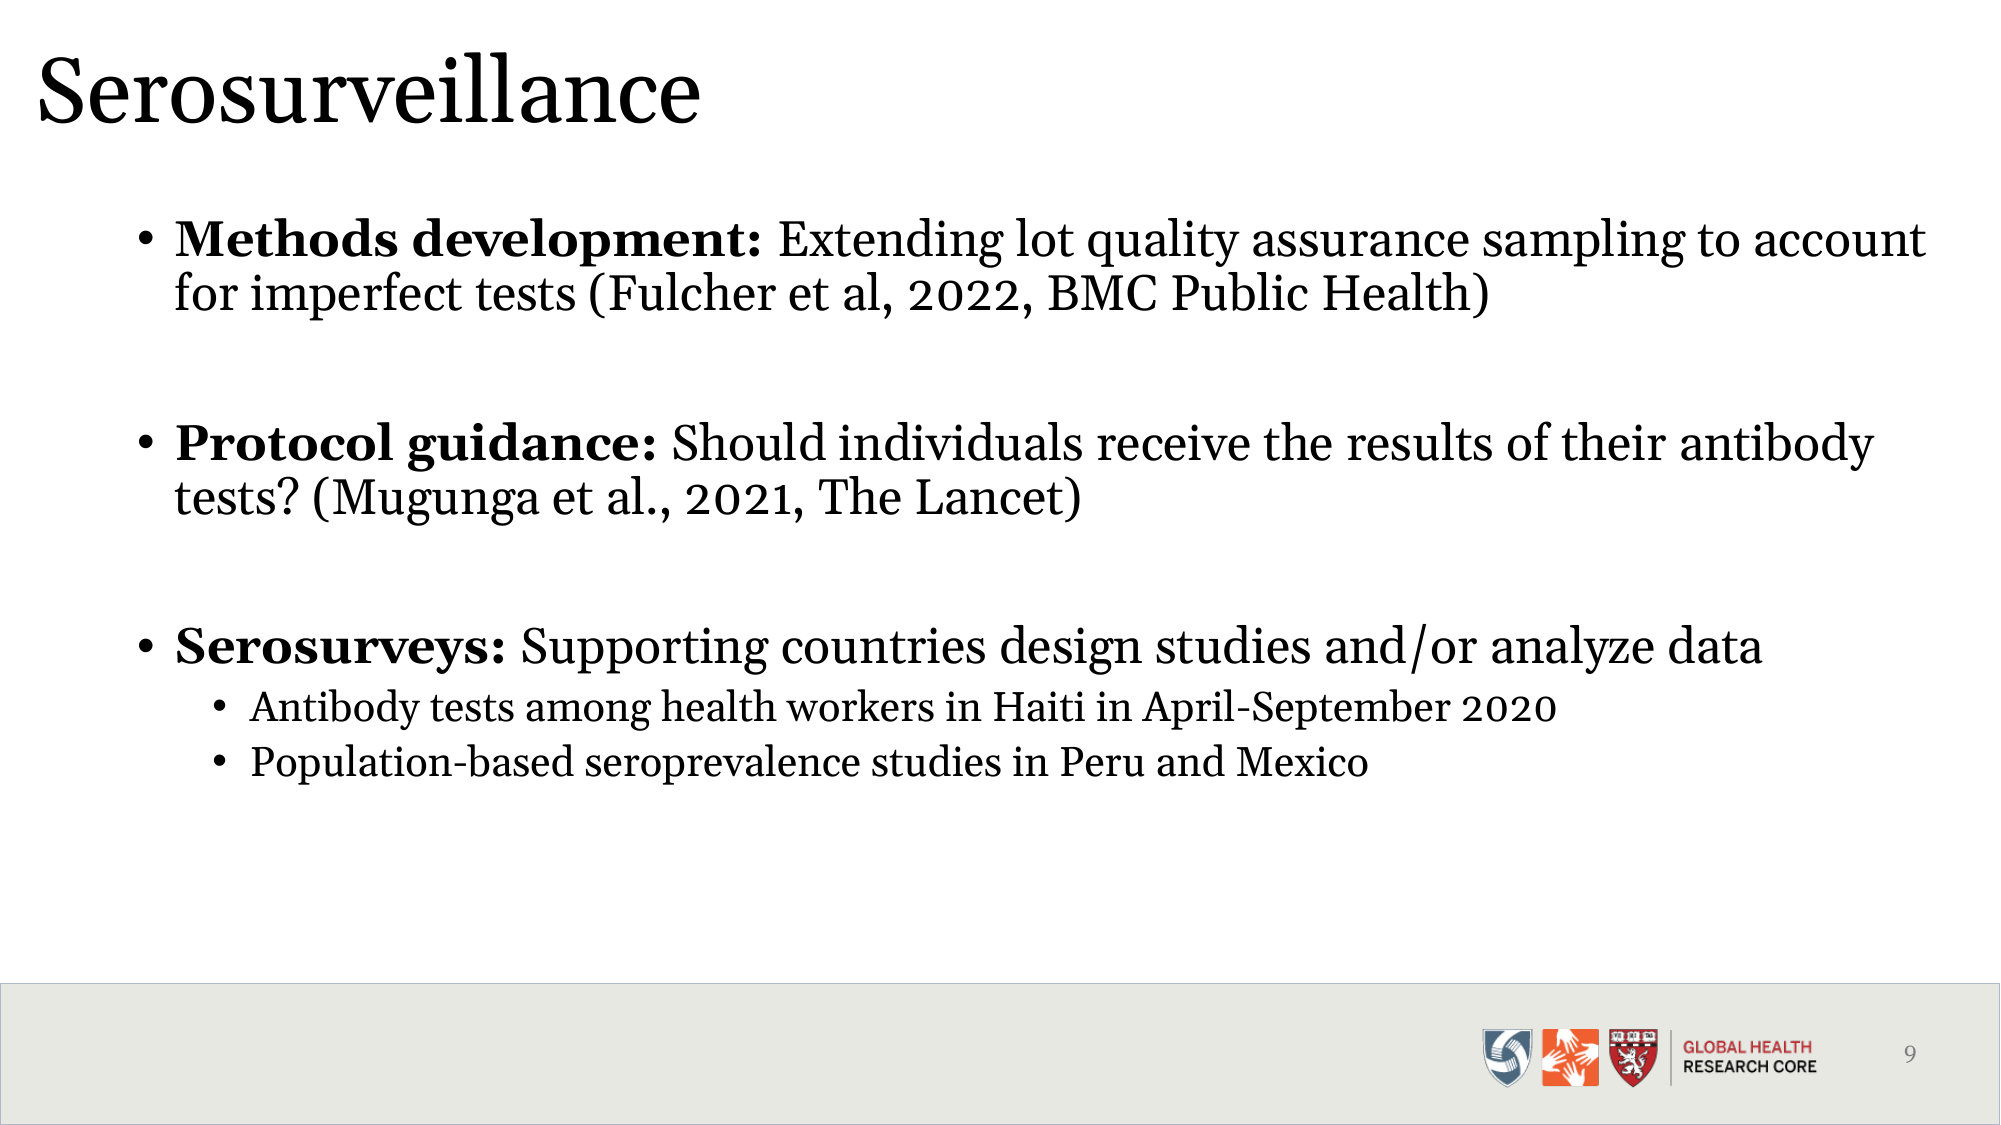

# Serosurveillance
Methods development: Extending lot quality assurance sampling to account for imperfect tests (Fulcher et al, 2022, BMC Public Health)

Protocol guidance: Should individuals receive the results of their antibody tests? (Mugunga et al., 2021, The Lancet)

Serosurveys: Supporting countries design studies and/or analyze data
Antibody tests among health workers in Haiti in April-September 2020
Population-based seroprevalence studies in Peru and Mexico